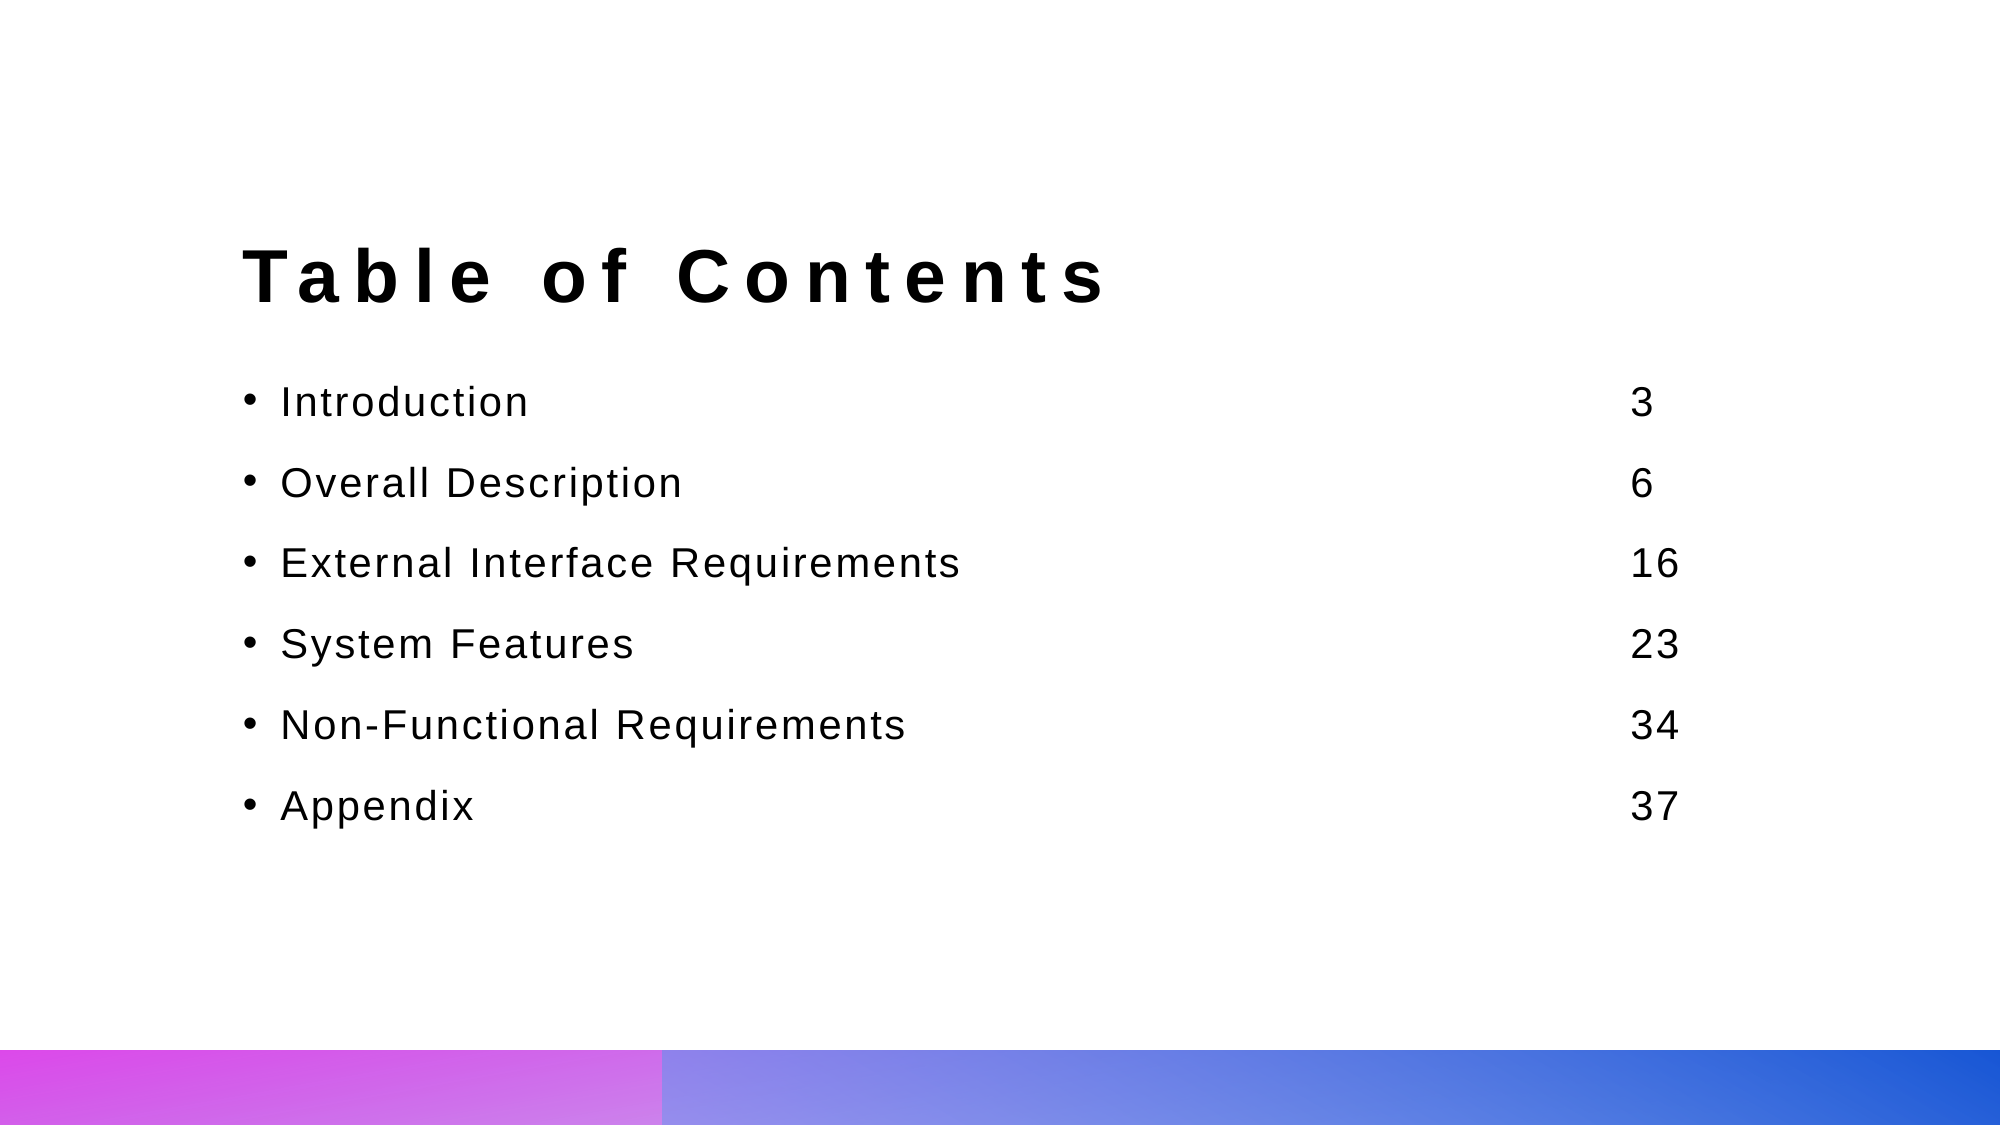

# Table of Contents
Introduction								3
Overall Description							6
External Interface Requirements					16
System Features							23
Non-Functional Requirements					34
Appendix								37